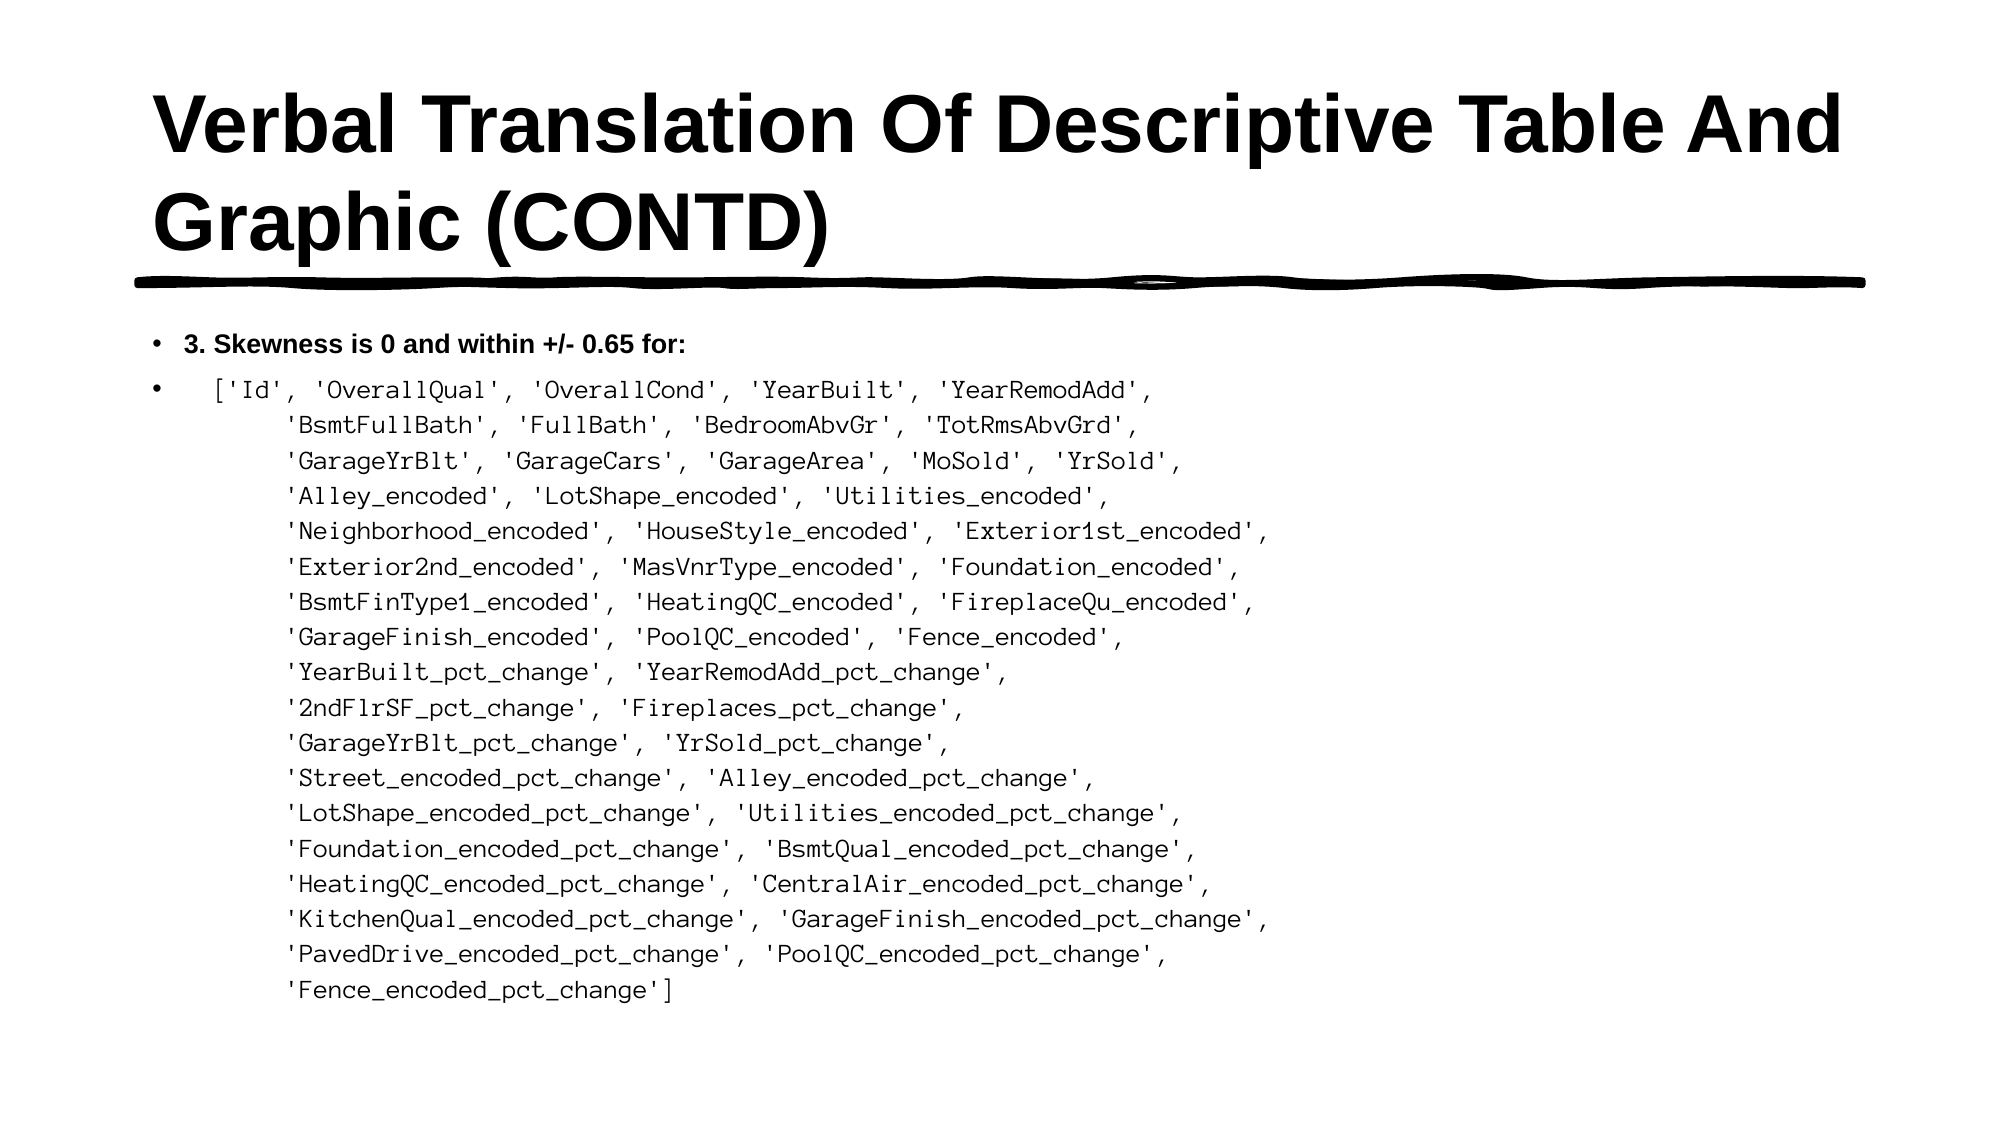

# Verbal Translation Of Descriptive Table And Graphic (CONTD)
3. Skewness is 0 and within +/- 0.65 for:
  ['Id', 'OverallQual', 'OverallCond', 'YearBuilt', 'YearRemodAdd',
       'BsmtFullBath', 'FullBath', 'BedroomAbvGr', 'TotRmsAbvGrd',
       'GarageYrBlt', 'GarageCars', 'GarageArea', 'MoSold', 'YrSold',
       'Alley_encoded', 'LotShape_encoded', 'Utilities_encoded',
       'Neighborhood_encoded', 'HouseStyle_encoded', 'Exterior1st_encoded',
       'Exterior2nd_encoded', 'MasVnrType_encoded', 'Foundation_encoded',
       'BsmtFinType1_encoded', 'HeatingQC_encoded', 'FireplaceQu_encoded',
       'GarageFinish_encoded', 'PoolQC_encoded', 'Fence_encoded',
       'YearBuilt_pct_change', 'YearRemodAdd_pct_change',
       '2ndFlrSF_pct_change', 'Fireplaces_pct_change',
       'GarageYrBlt_pct_change', 'YrSold_pct_change',
       'Street_encoded_pct_change', 'Alley_encoded_pct_change',
       'LotShape_encoded_pct_change', 'Utilities_encoded_pct_change',
       'Foundation_encoded_pct_change', 'BsmtQual_encoded_pct_change',
       'HeatingQC_encoded_pct_change', 'CentralAir_encoded_pct_change',
       'KitchenQual_encoded_pct_change', 'GarageFinish_encoded_pct_change',
       'PavedDrive_encoded_pct_change', 'PoolQC_encoded_pct_change',
       'Fence_encoded_pct_change']